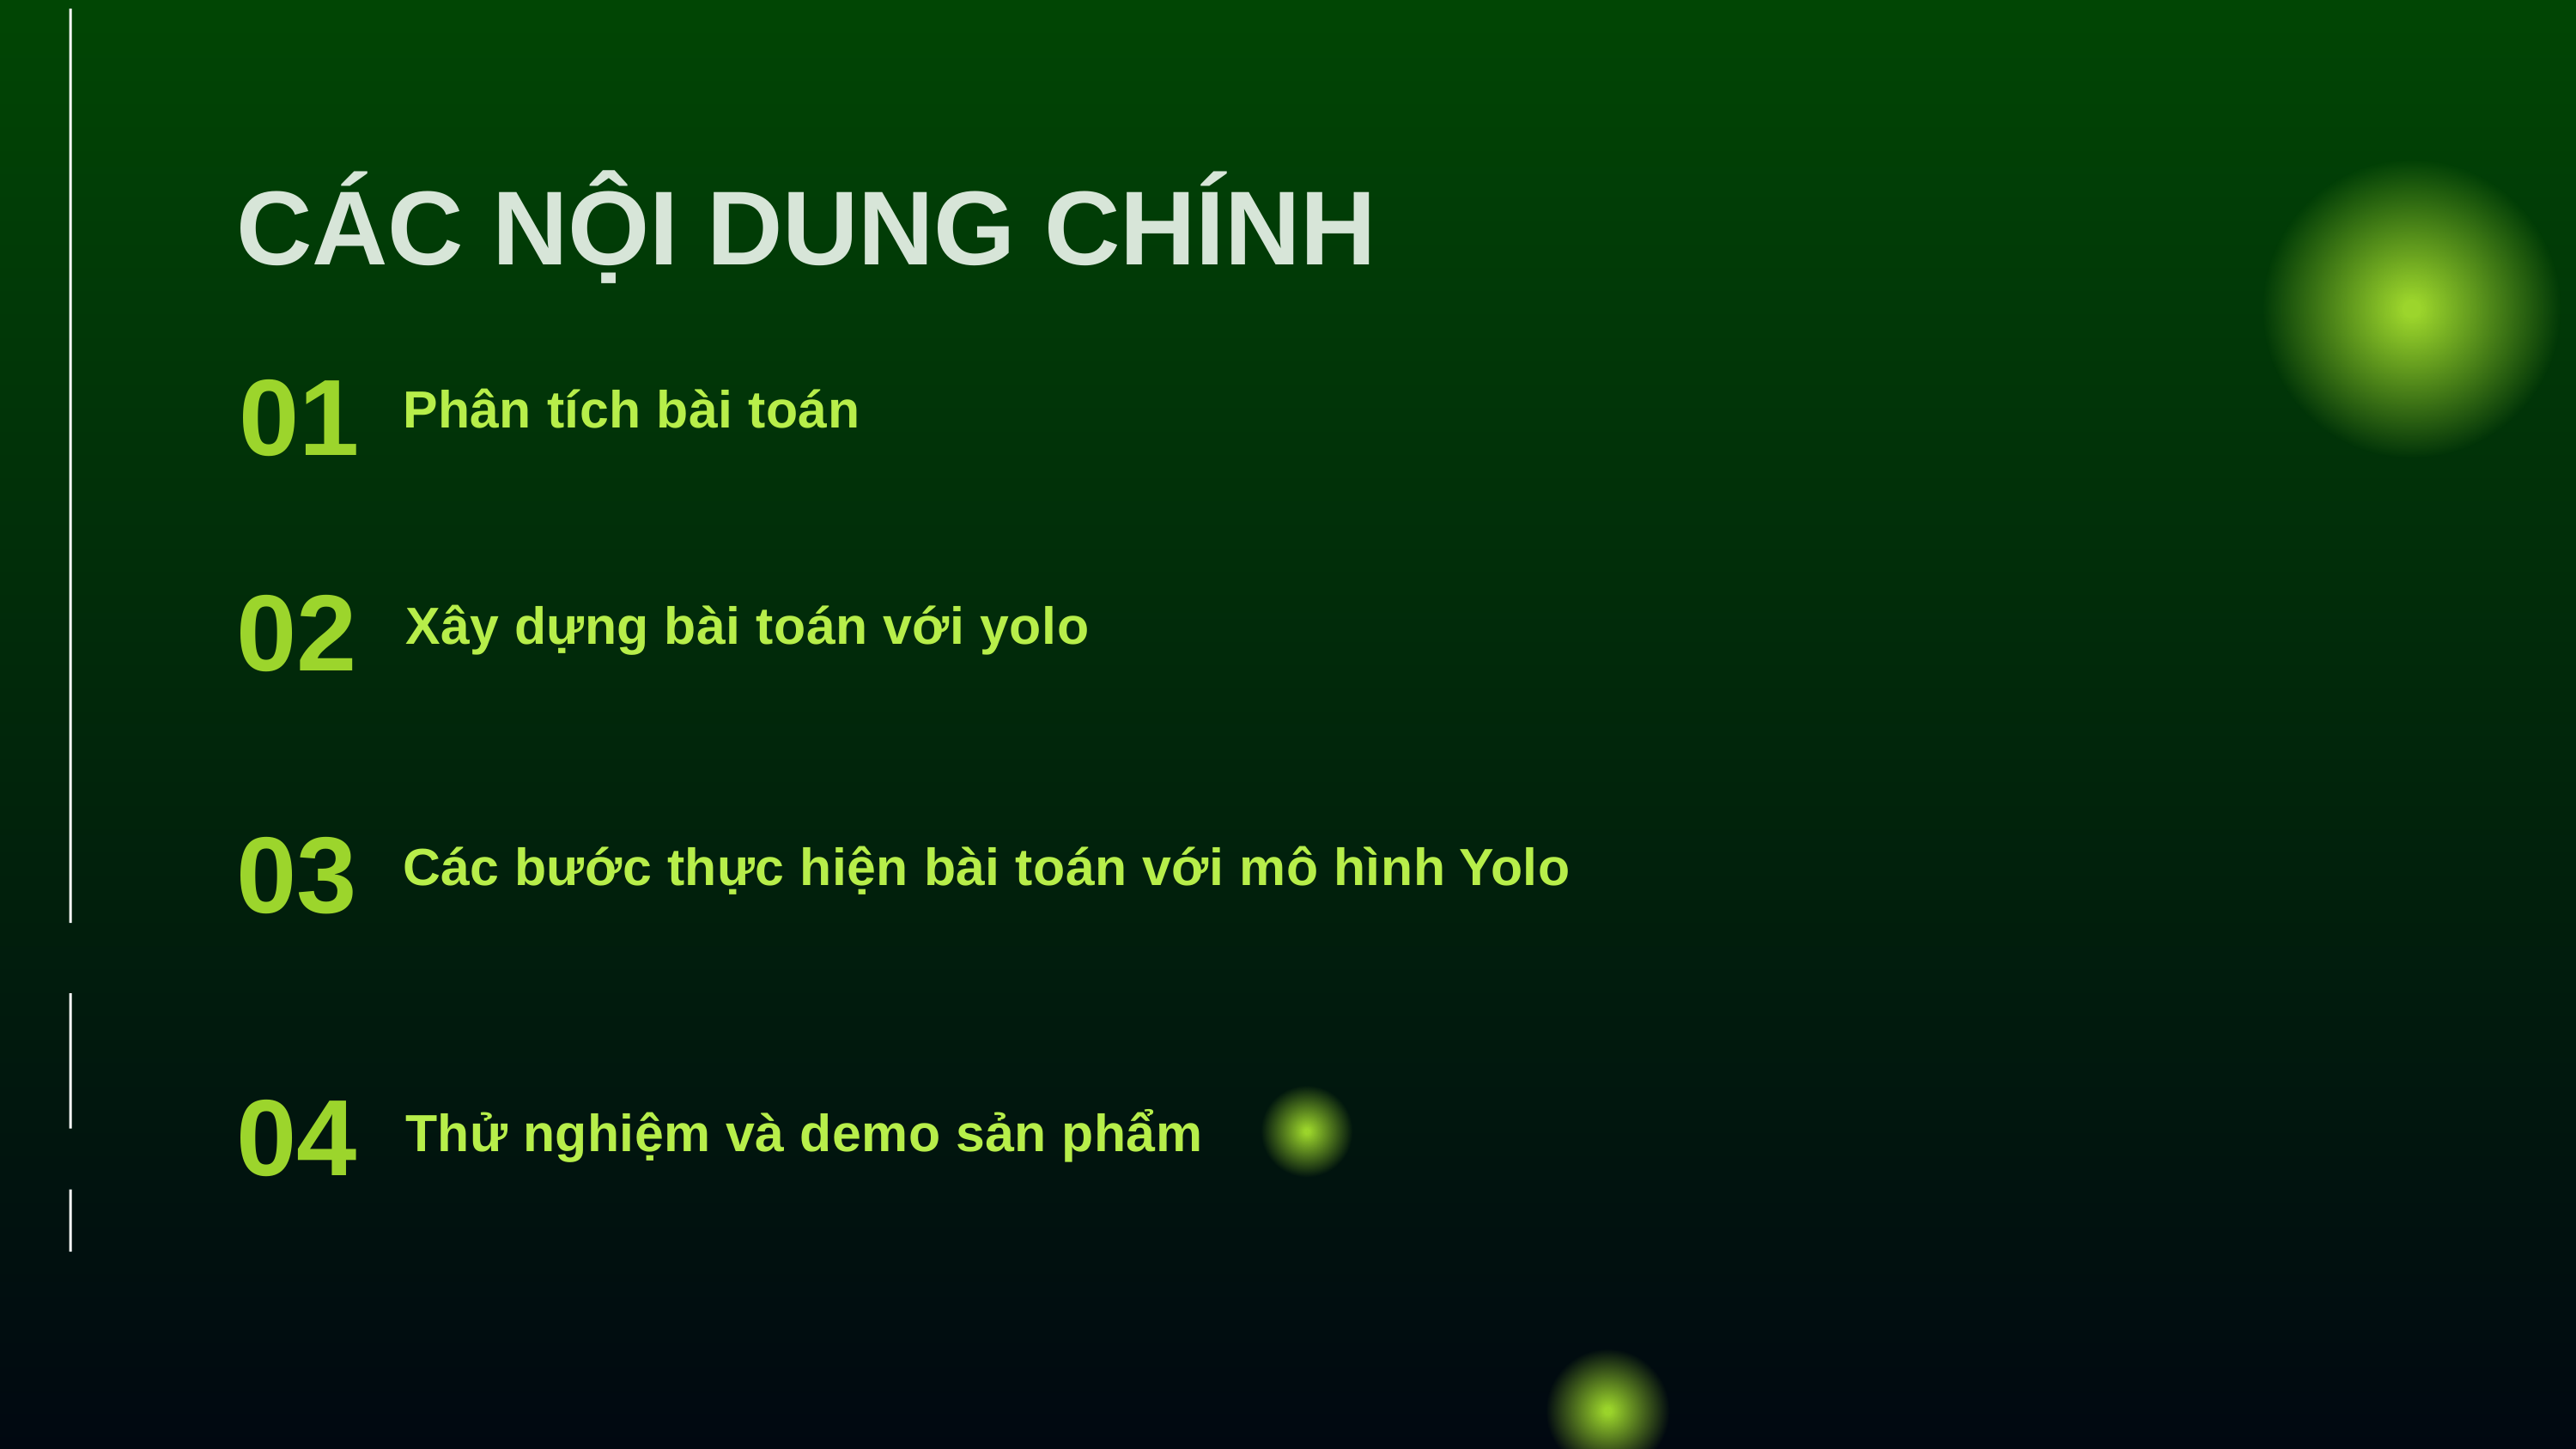

CÁC NỘI DUNG CHÍNH
01
Phân tích bài toán
02
Xây dựng bài toán với yolo
03
Các bước thực hiện bài toán với mô hình Yolo

04

Thử nghiệm và demo sản phẩm